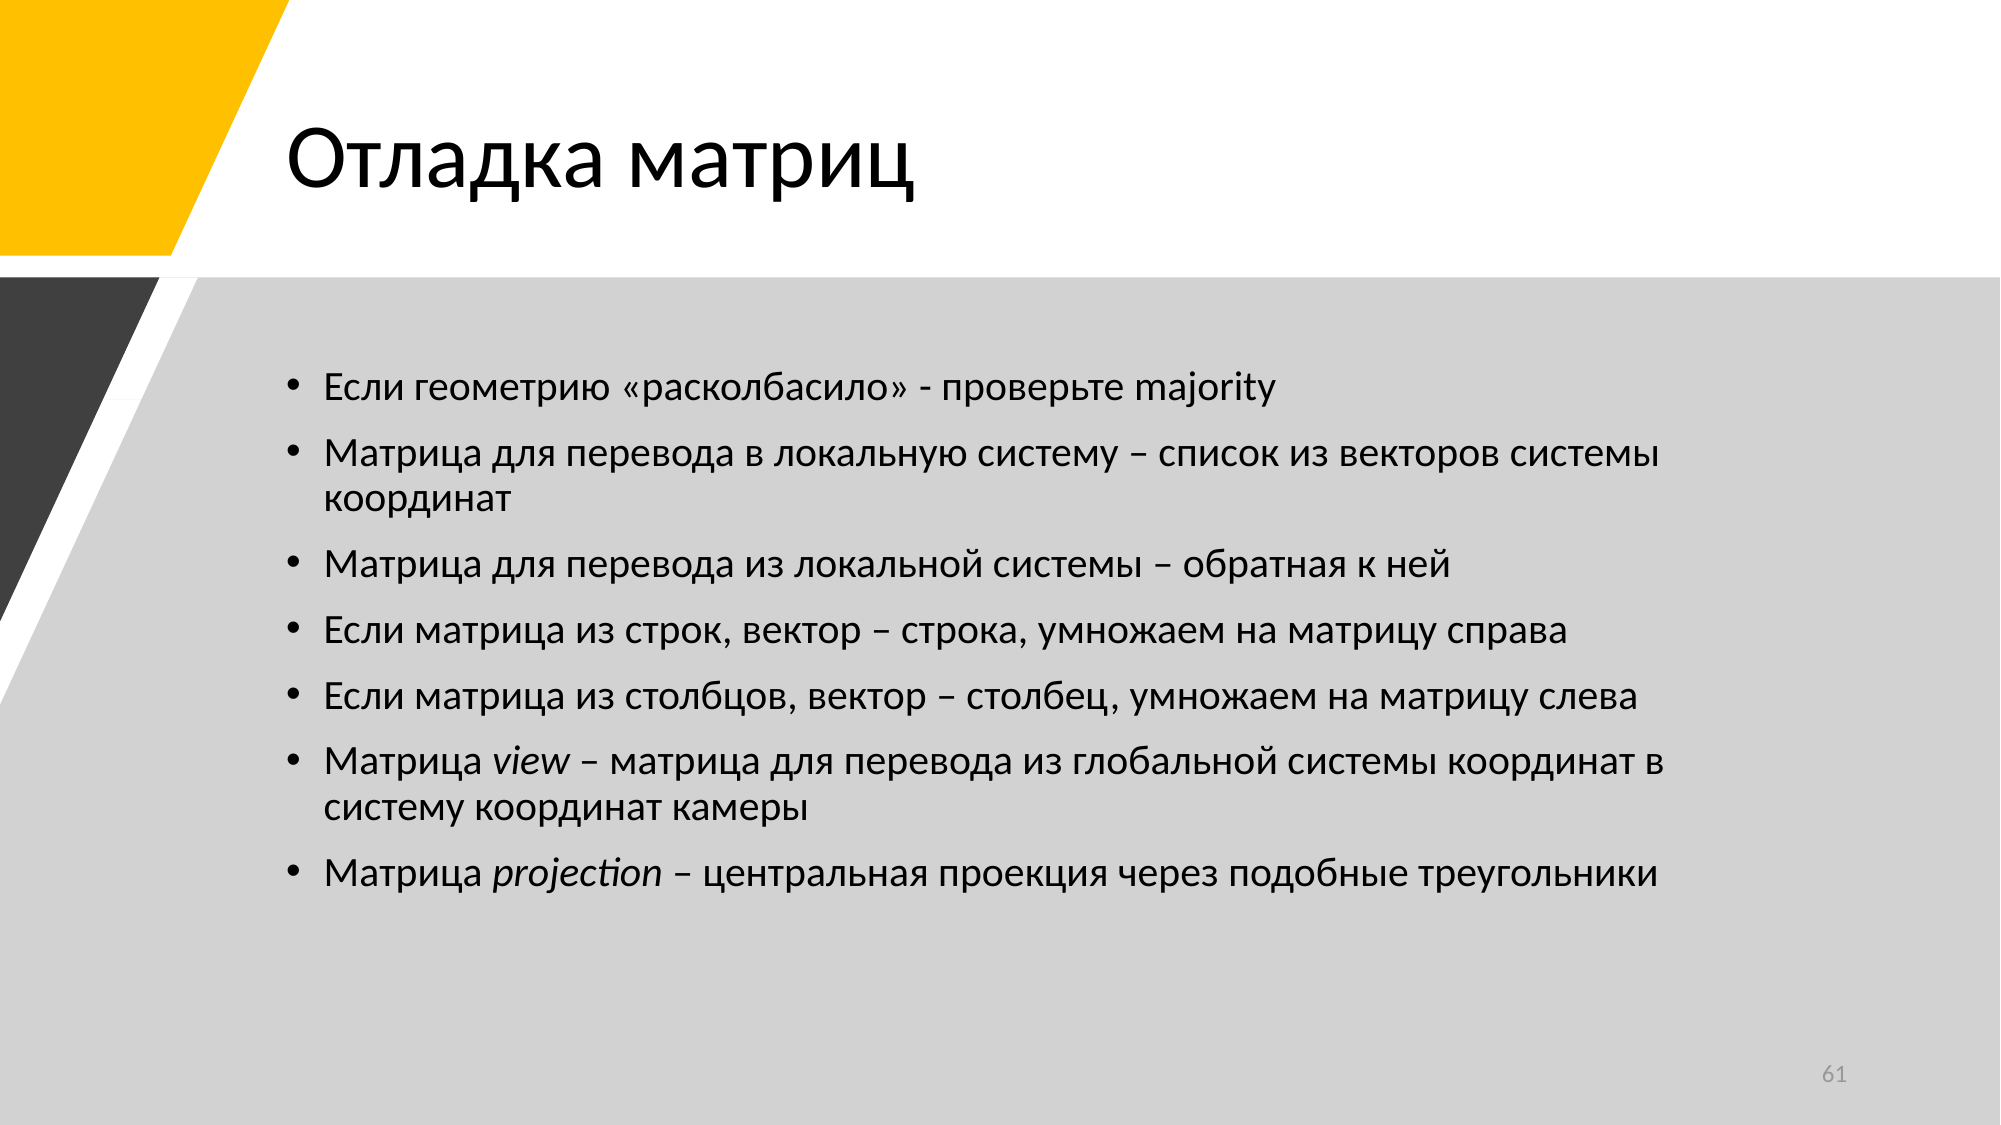

# Отладка матриц

Если геометрию «расколбасило» - проверьте majority
Матрица для перевода в локальную систему – список из векторов системы координат
Матрица для перевода из локальной системы – обратная к ней
Если матрица из строк, вектор – строка, умножаем на матрицу справа
Если матрица из столбцов, вектор – столбец, умножаем на матрицу слева
Матрица view – матрица для перевода из глобальной системы координат в систему координат камеры
Матрица projection – центральная проекция через подобные треугольники
61